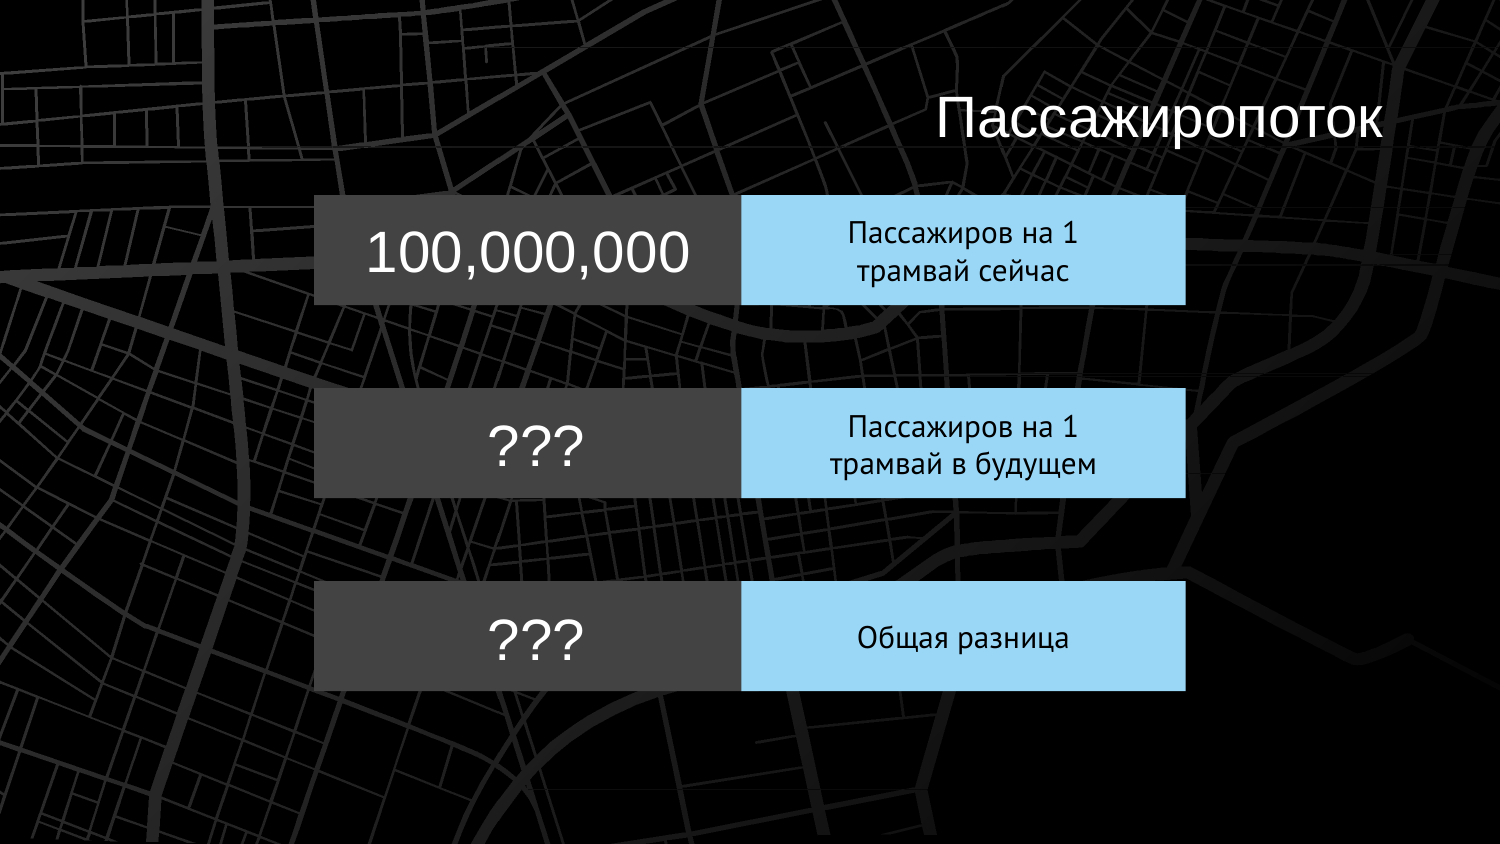

# Пассажиропоток

100,000,000
Пассажиров на 1 трамвай сейчас

Пассажиров на 1 трамвай в будущем
???

Общая разница
???